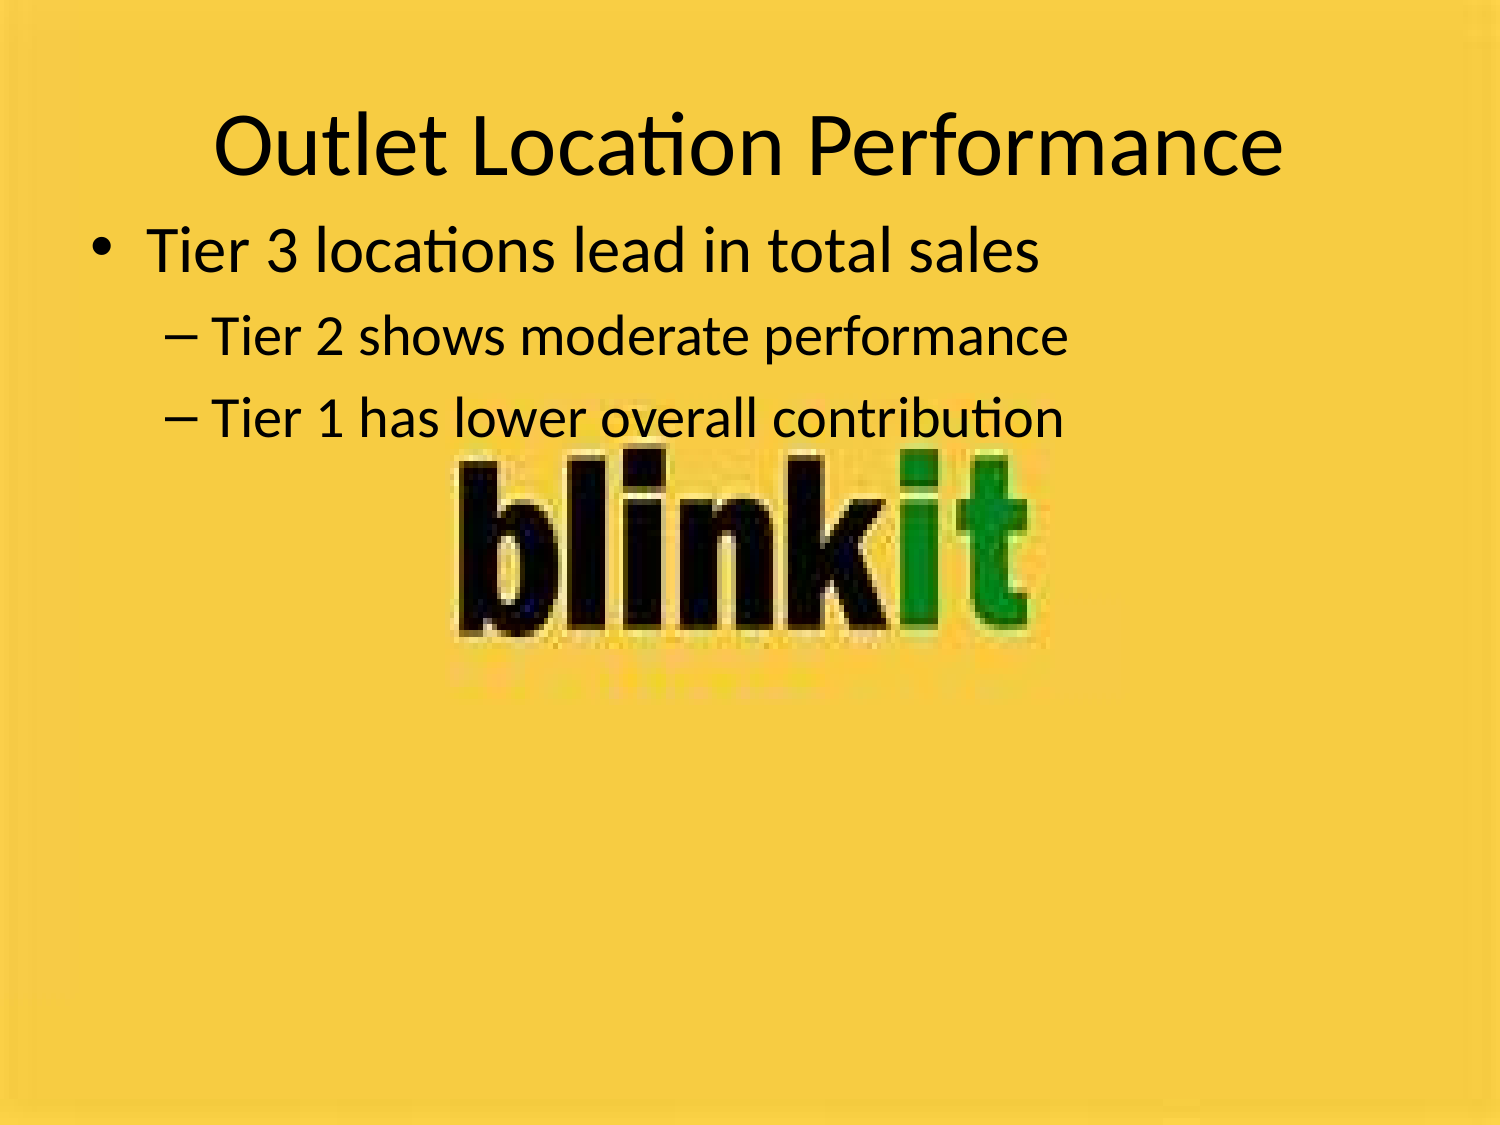

# Outlet Location Performance
Tier 3 locations lead in total sales
Tier 2 shows moderate performance
Tier 1 has lower overall contribution